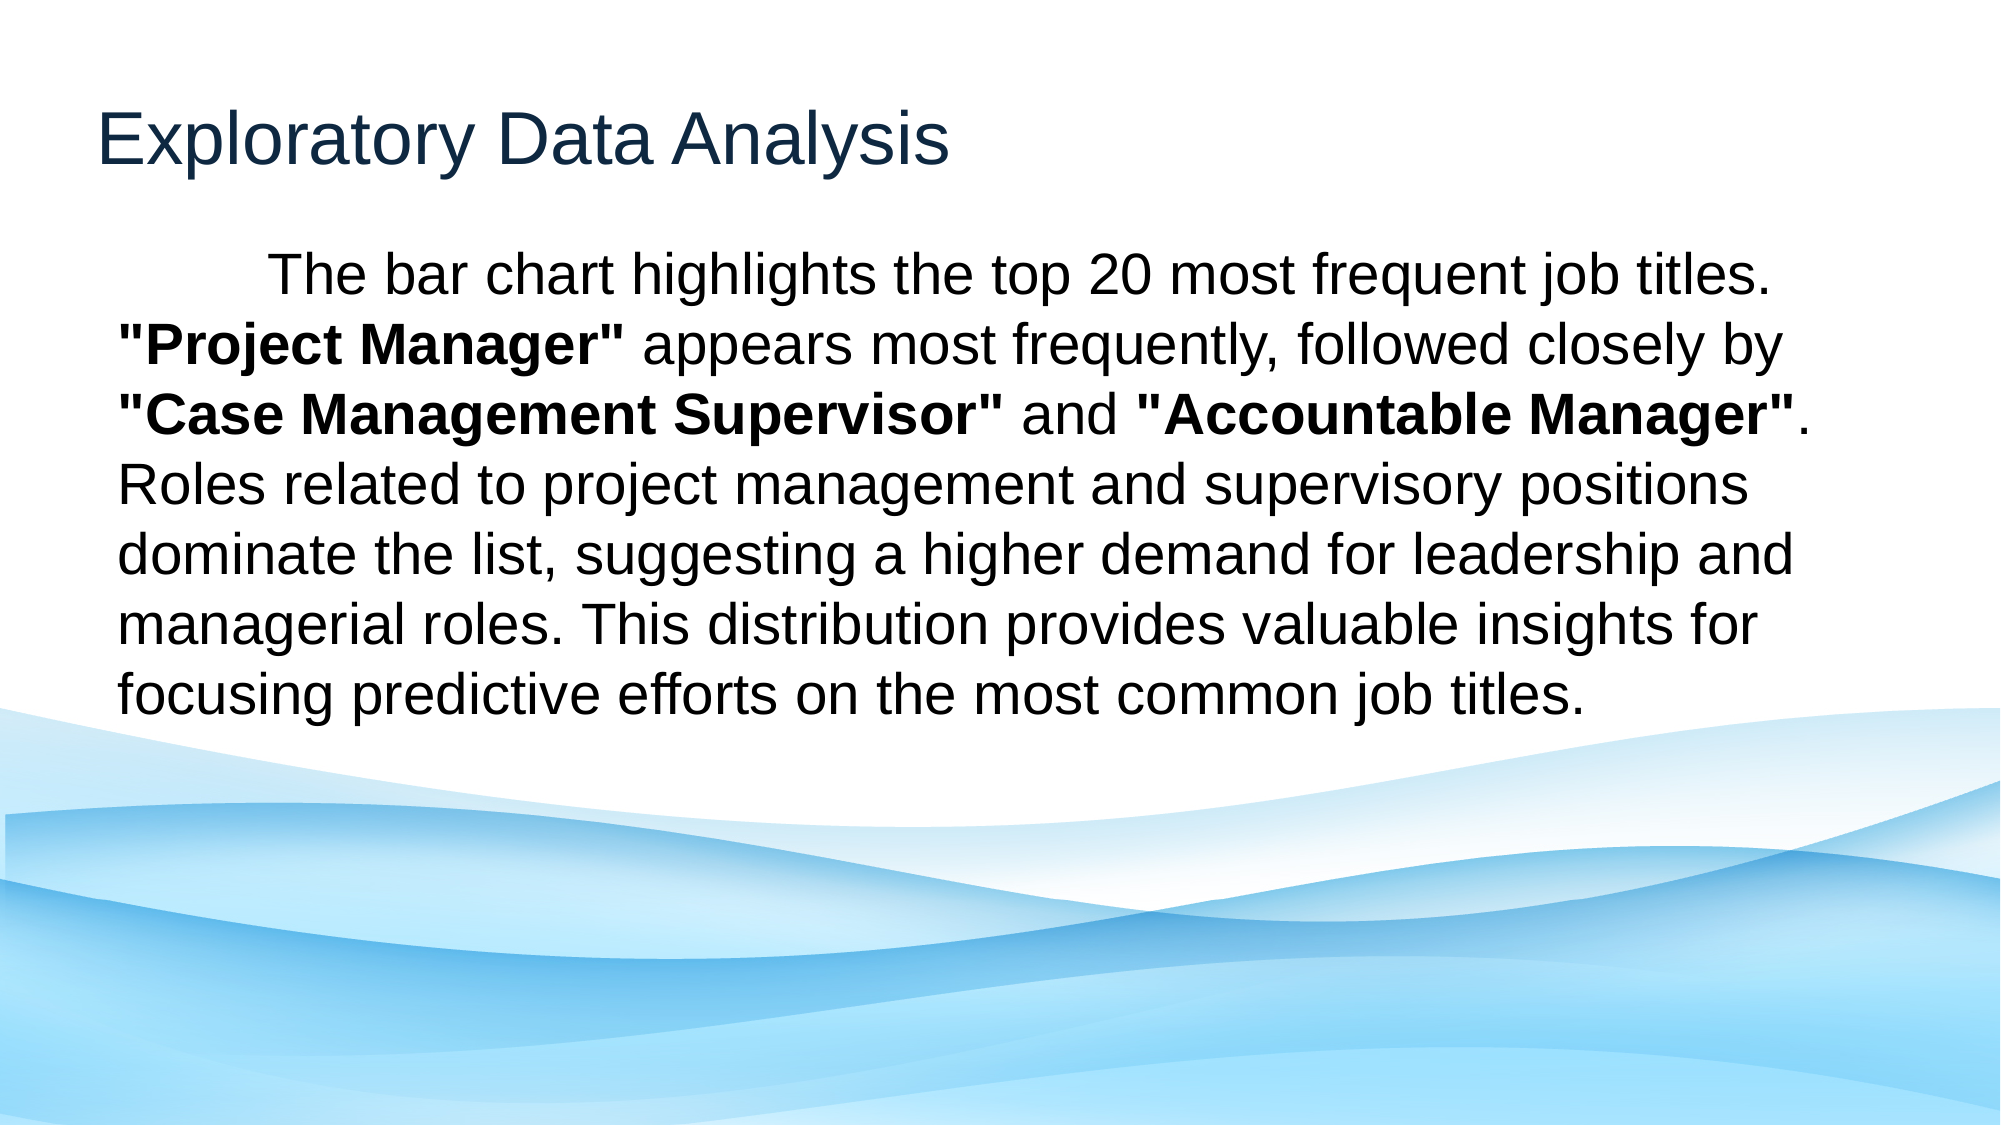

Exploratory Data Analysis
	The bar chart highlights the top 20 most frequent job titles. "Project Manager" appears most frequently, followed closely by "Case Management Supervisor" and "Accountable Manager". Roles related to project management and supervisory positions dominate the list, suggesting a higher demand for leadership and managerial roles. This distribution provides valuable insights for focusing predictive efforts on the most common job titles.